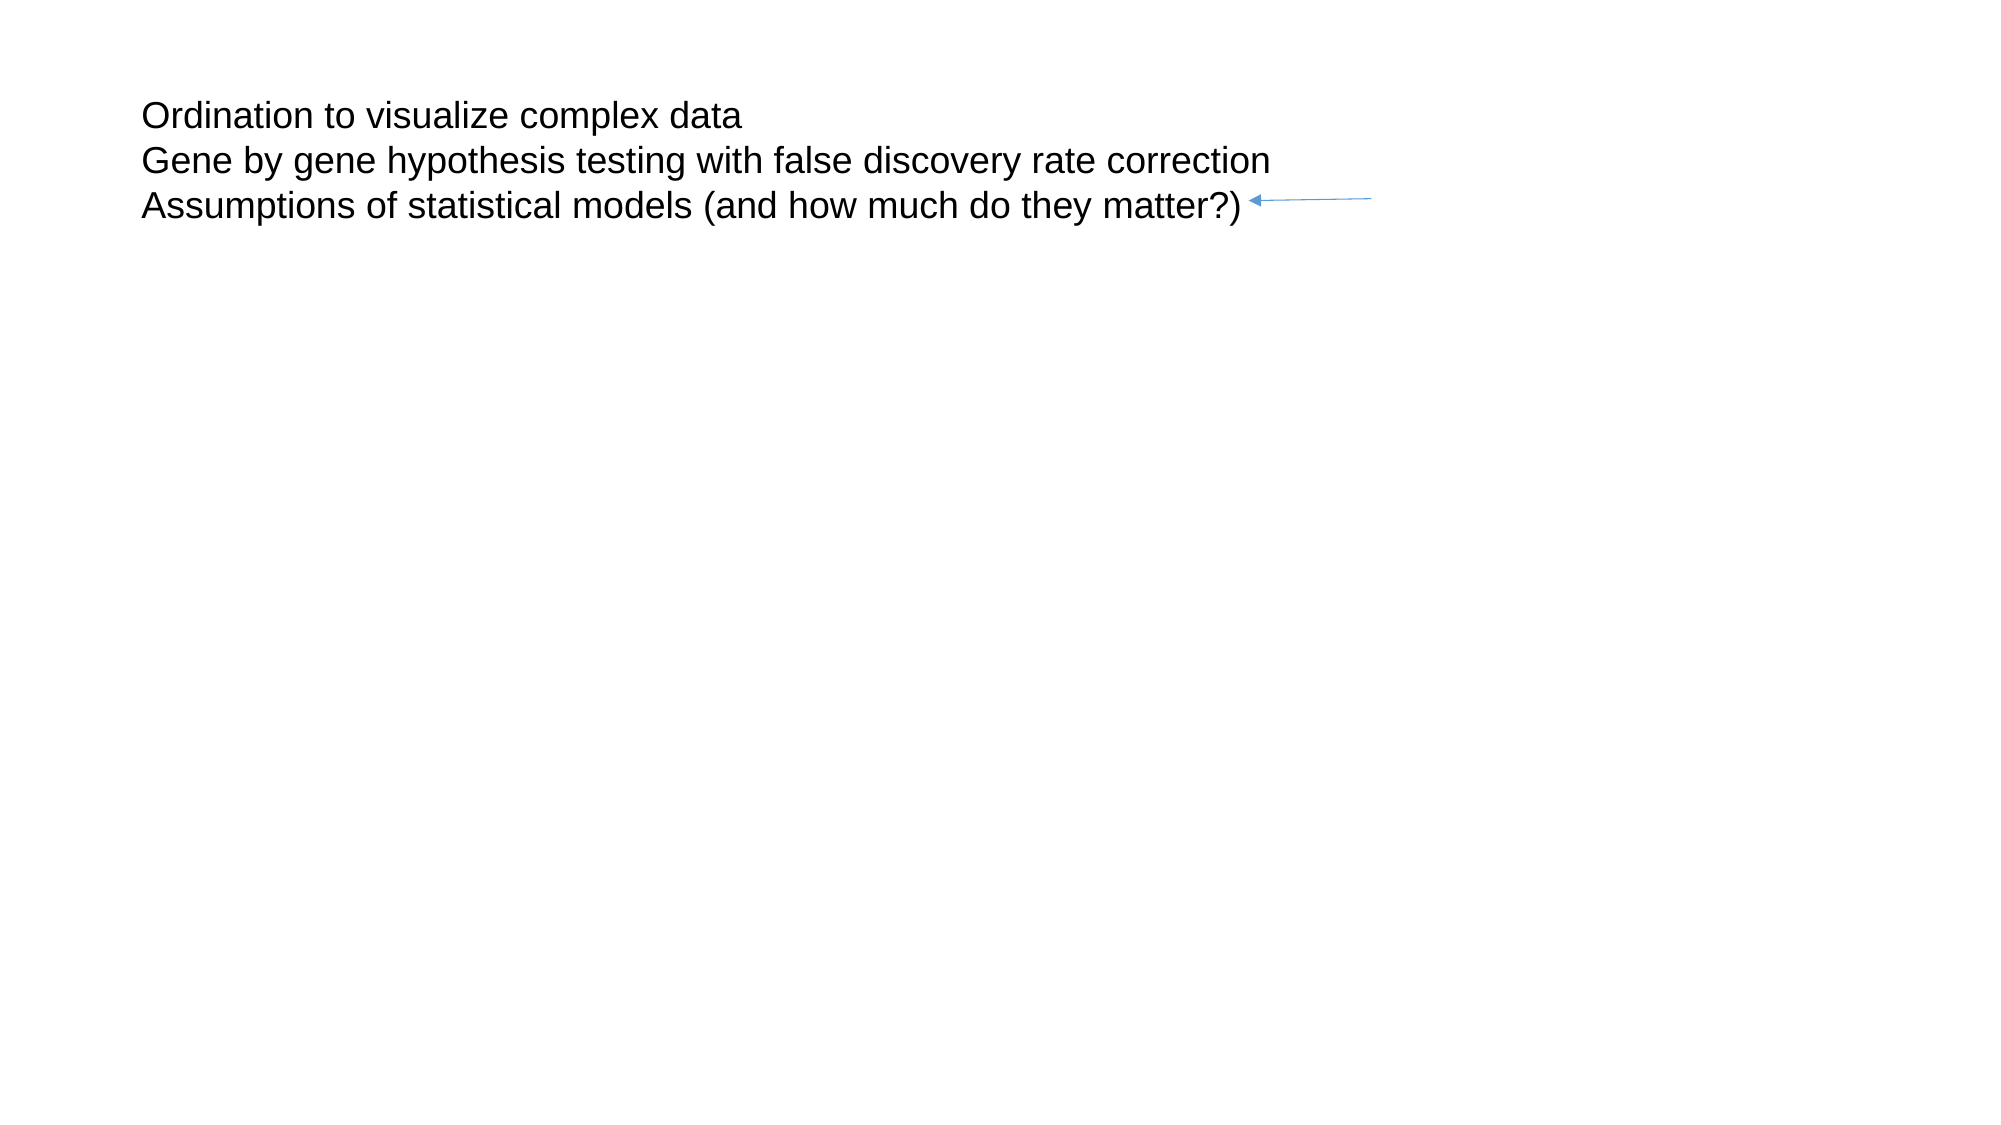

Ordination to visualize complex data
Gene by gene hypothesis testing with false discovery rate correction
Assumptions of statistical models (and how much do they matter?)